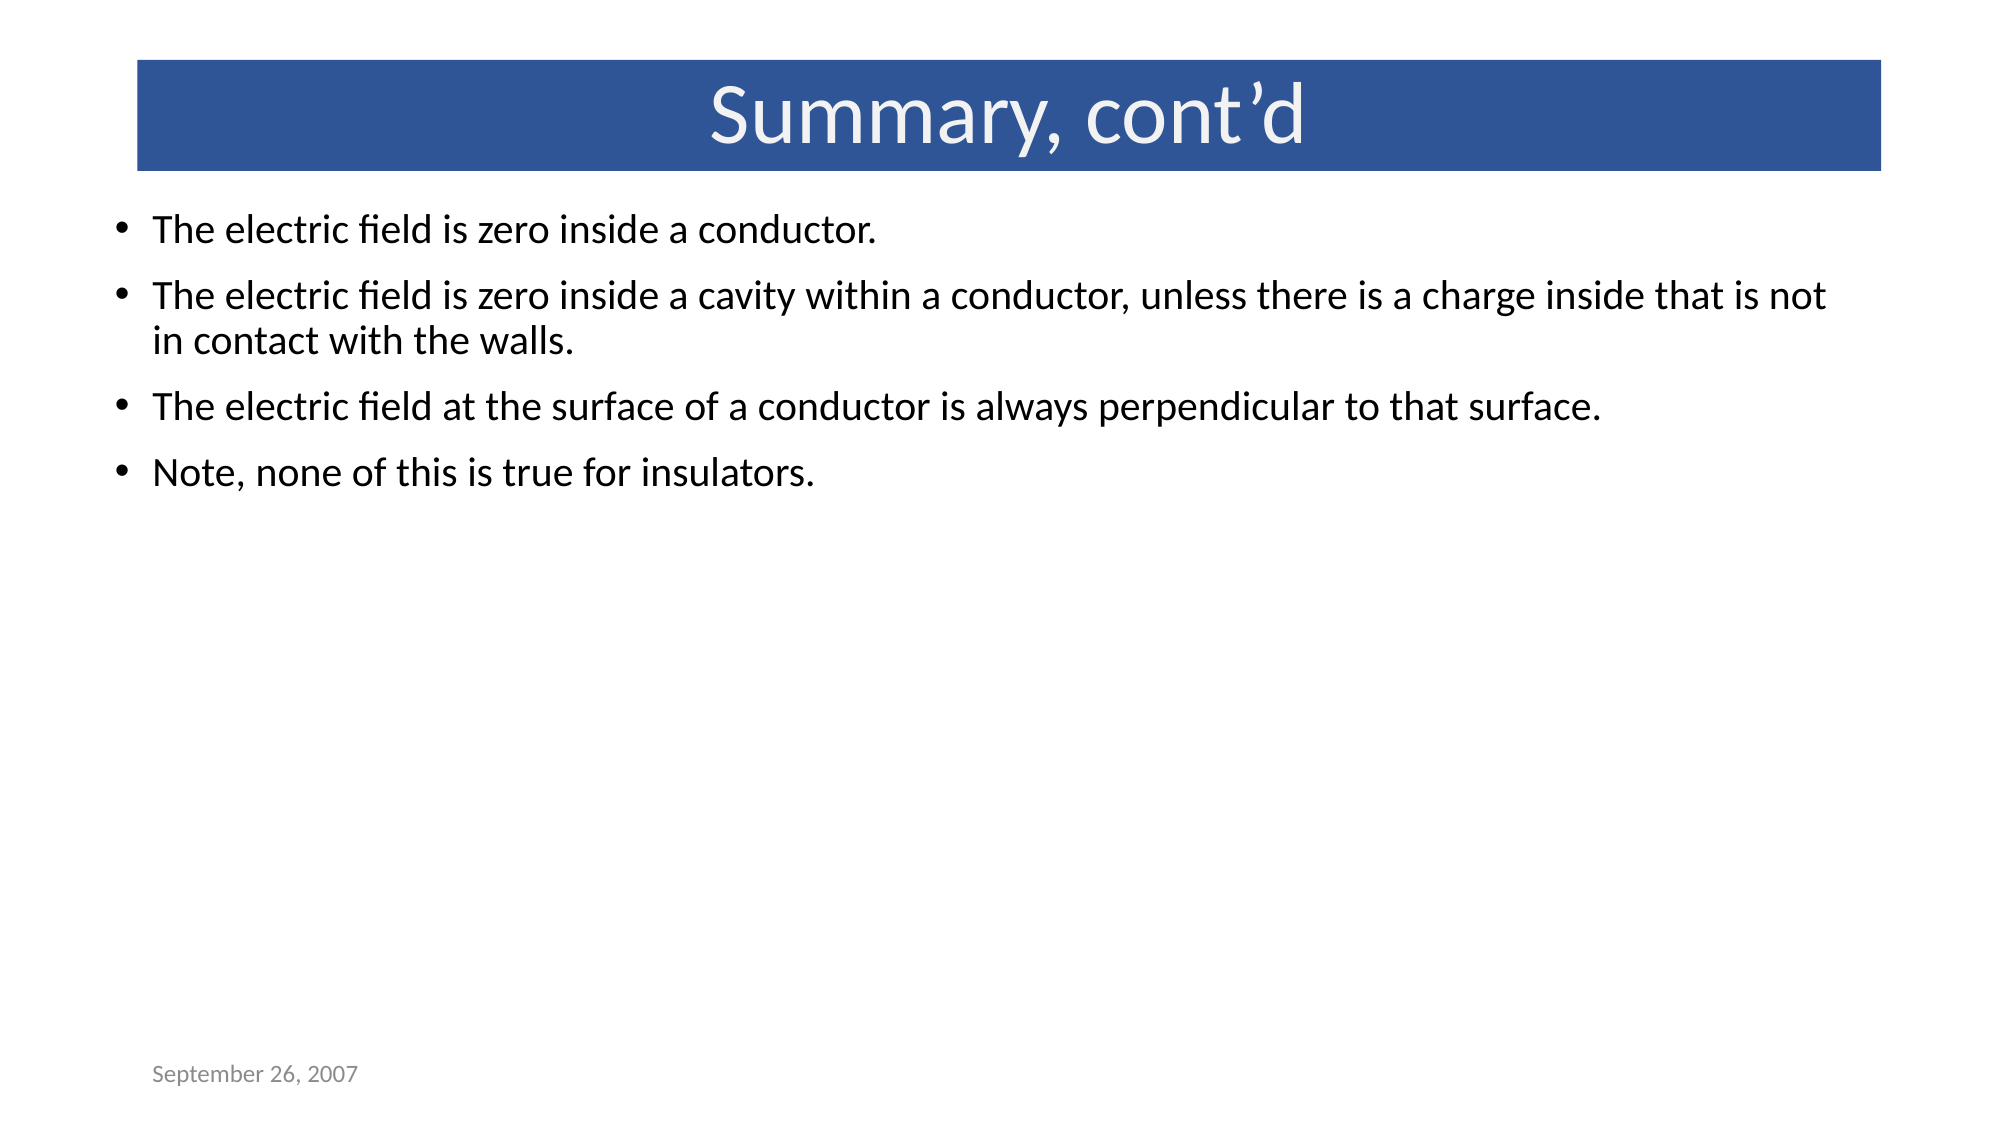

# Summary, cont’d
The electric field is zero inside a conductor.
The electric field is zero inside a cavity within a conductor, unless there is a charge inside that is not in contact with the walls.
The electric field at the surface of a conductor is always perpendicular to that surface.
Note, none of this is true for insulators.
September 26, 2007